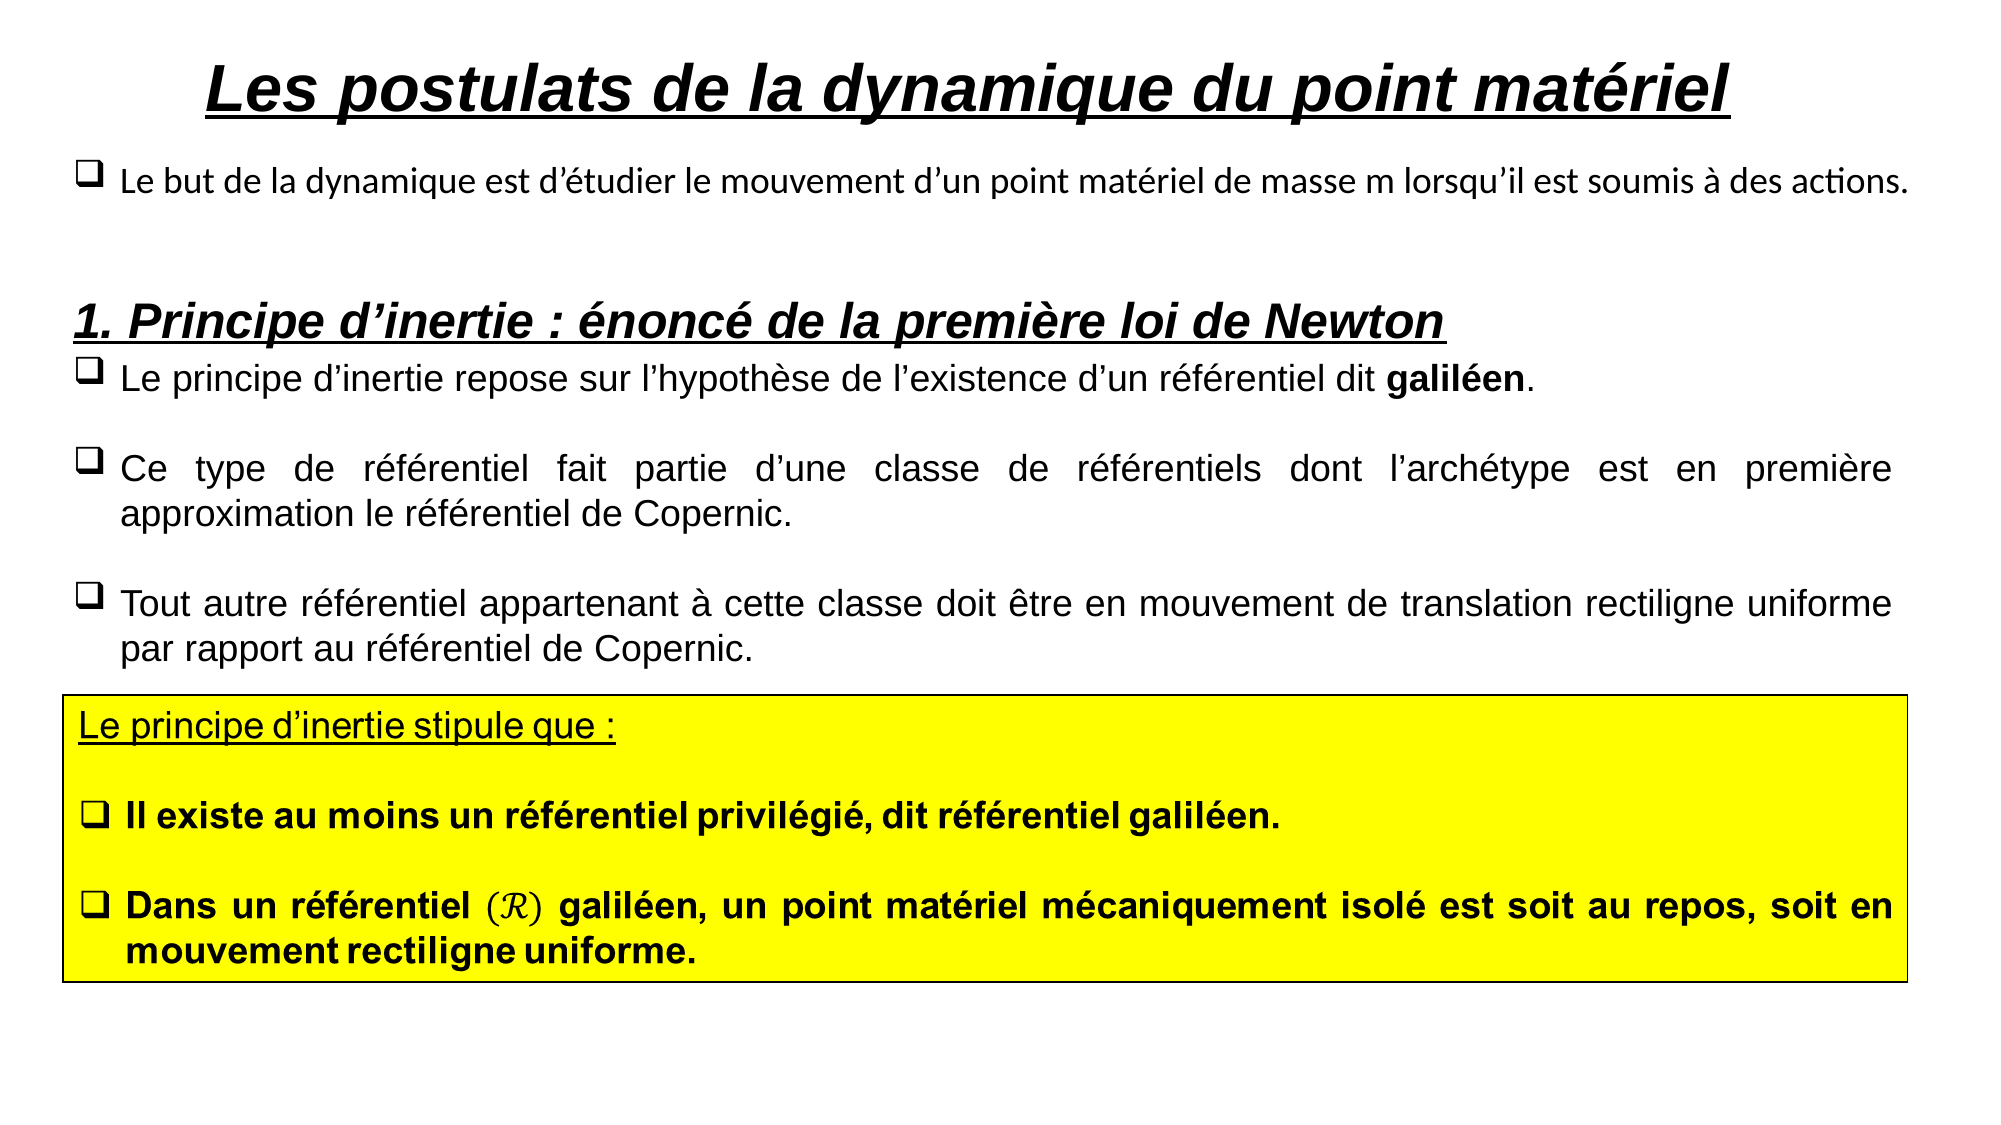

Les postulats de la dynamique du point matériel
Le but de la dynamique est d’étudier le mouvement d’un point matériel de masse m lorsqu’il est soumis à des actions.
1. Principe d’inertie : énoncé de la première loi de Newton
Le principe d’inertie repose sur l’hypothèse de l’existence d’un référentiel dit galiléen.

Ce type de référentiel fait partie d’une classe de référentiels dont l’archétype est en première approximation le référentiel de Copernic.

Tout autre référentiel appartenant à cette classe doit être en mouvement de translation rectiligne uniforme par rapport au référentiel de Copernic.